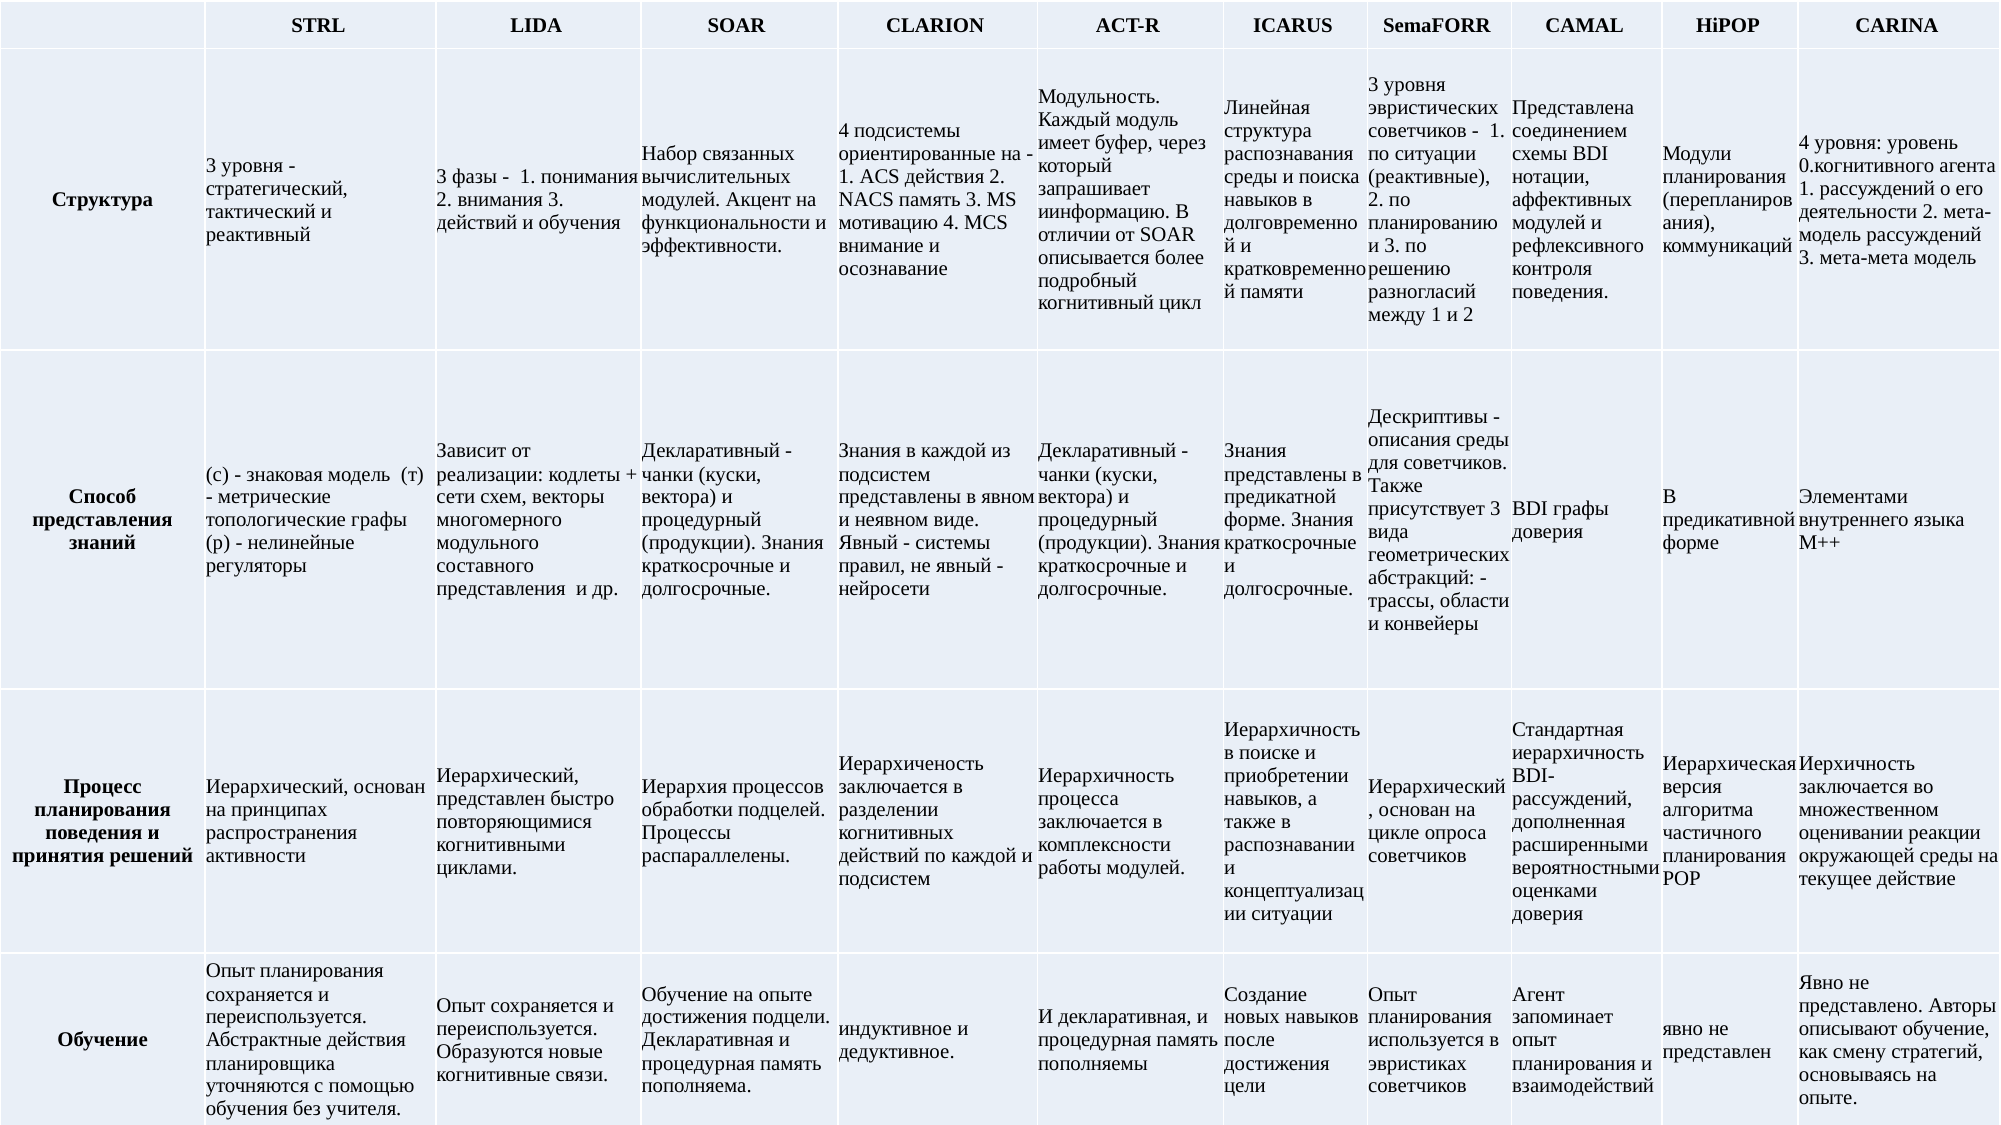

|  | STRL | LIDA | SOAR | CLARION | ACT-R | ICARUS | SemaFORR | CAMAL | HiPOP | CARINA |
| --- | --- | --- | --- | --- | --- | --- | --- | --- | --- | --- |
| Структура | 3 уровня - стратегический, тактический и реактивный | 3 фазы - 1. понимания 2. внимания 3. действий и обучения | Набор связанных вычислительных модулей. Акцент на функциональности и эффективности. | 4 подсистемы ориентированные на - 1. ACS действия 2. NACS память 3. MS мотивацию 4. MCS внимание и осознавание | Модульность. Каждый модуль имеет буфер, через который запрашивает иинформацию. В отличии от SOAR описывается более подробный когнитивный цикл | Линейная структура распознавания среды и поиска навыков в долговременной и кратковременной памяти | 3 уровня эвристических советчиков - 1. по ситуации (реактивные), 2. по планированию и 3. по решению разногласий между 1 и 2 | Представлена соединением схемы BDI нотации, аффективных модулей и рефлексивного контроля поведения. | Модули планирования (перепланирования), коммуникаций | 4 уровня: уровень 0.когнитивного агента 1. рассуждений о его деятельности 2. мета-модель рассуждений 3. мета-мета модель |
| Способ представления знаний | (с) - знаковая модель (т) - метрические топологические графы (р) - нелинейные регуляторы | Зависит от реализации: кодлеты + сети схем, векторы многомерного модульного составного представления и др. | Декларативный - чанки (куски, вектора) и процедурный (продукции). Знания краткосрочные и долгосрочные. | Знания в каждой из подсистем представлены в явном и неявном виде. Явный - системы правил, не явный - нейросети | Декларативный - чанки (куски, вектора) и процедурный (продукции). Знания краткосрочные и долгосрочные. | Знания представлены в предикатной форме. Знания краткосрочные и долгосрочные. | Дескриптивы - описания среды для советчиков. Также присутствует 3 вида геометрических абстракций: - трассы, области и конвейеры | BDI графы доверия | В предикативной форме | Элементами внутреннего языка М++ |
| Процесс планирования поведения и принятия решений | Иерархический, основан на принципах распространения активности | Иерархический, представлен быстро повторяющимися когнитивными циклами. | Иерархия процессов обработки подцелей. Процессы распараллелены. | Иерархиченость заключается в разделении когнитивных действий по каждой и подсистем | Иерархичность процесса заключается в комплексности работы модулей. | Иерархичность в поиске и приобретении навыков, а также в распознавании и концептуализации ситуации | Иерархический, основан на цикле опроса советчиков | Стандартная иерархичность BDI-рассуждений, дополненная расширенными вероятностными оценками доверия | Иерархическая версия алгоритма частичного планирования РОР | Иерхичность заключается во множественном оценивании реакции окружающей среды на текущее действие |
| Обучение | Опыт планирования сохраняется и переиспользуется. Абстрактные действия планировщика уточняются с помощью обучения без учителя. | Опыт сохраняется и переиспользуется. Образуются новые когнитивные связи. | Обучение на опыте достижения подцели. Декларативная и процедурная память пополняема. | индуктивное и дедуктивное. | И декларативная, и процедурная память пополняемы | Создание новых навыков после достижения цели | Опыт планирования используется в эвристиках советчиков | Агент запоминает опыт планирования и взаимодействий | явно не представлен | Явно не представлено. Авторы описывают обучение, как смену стратегий, основываясь на опыте. |